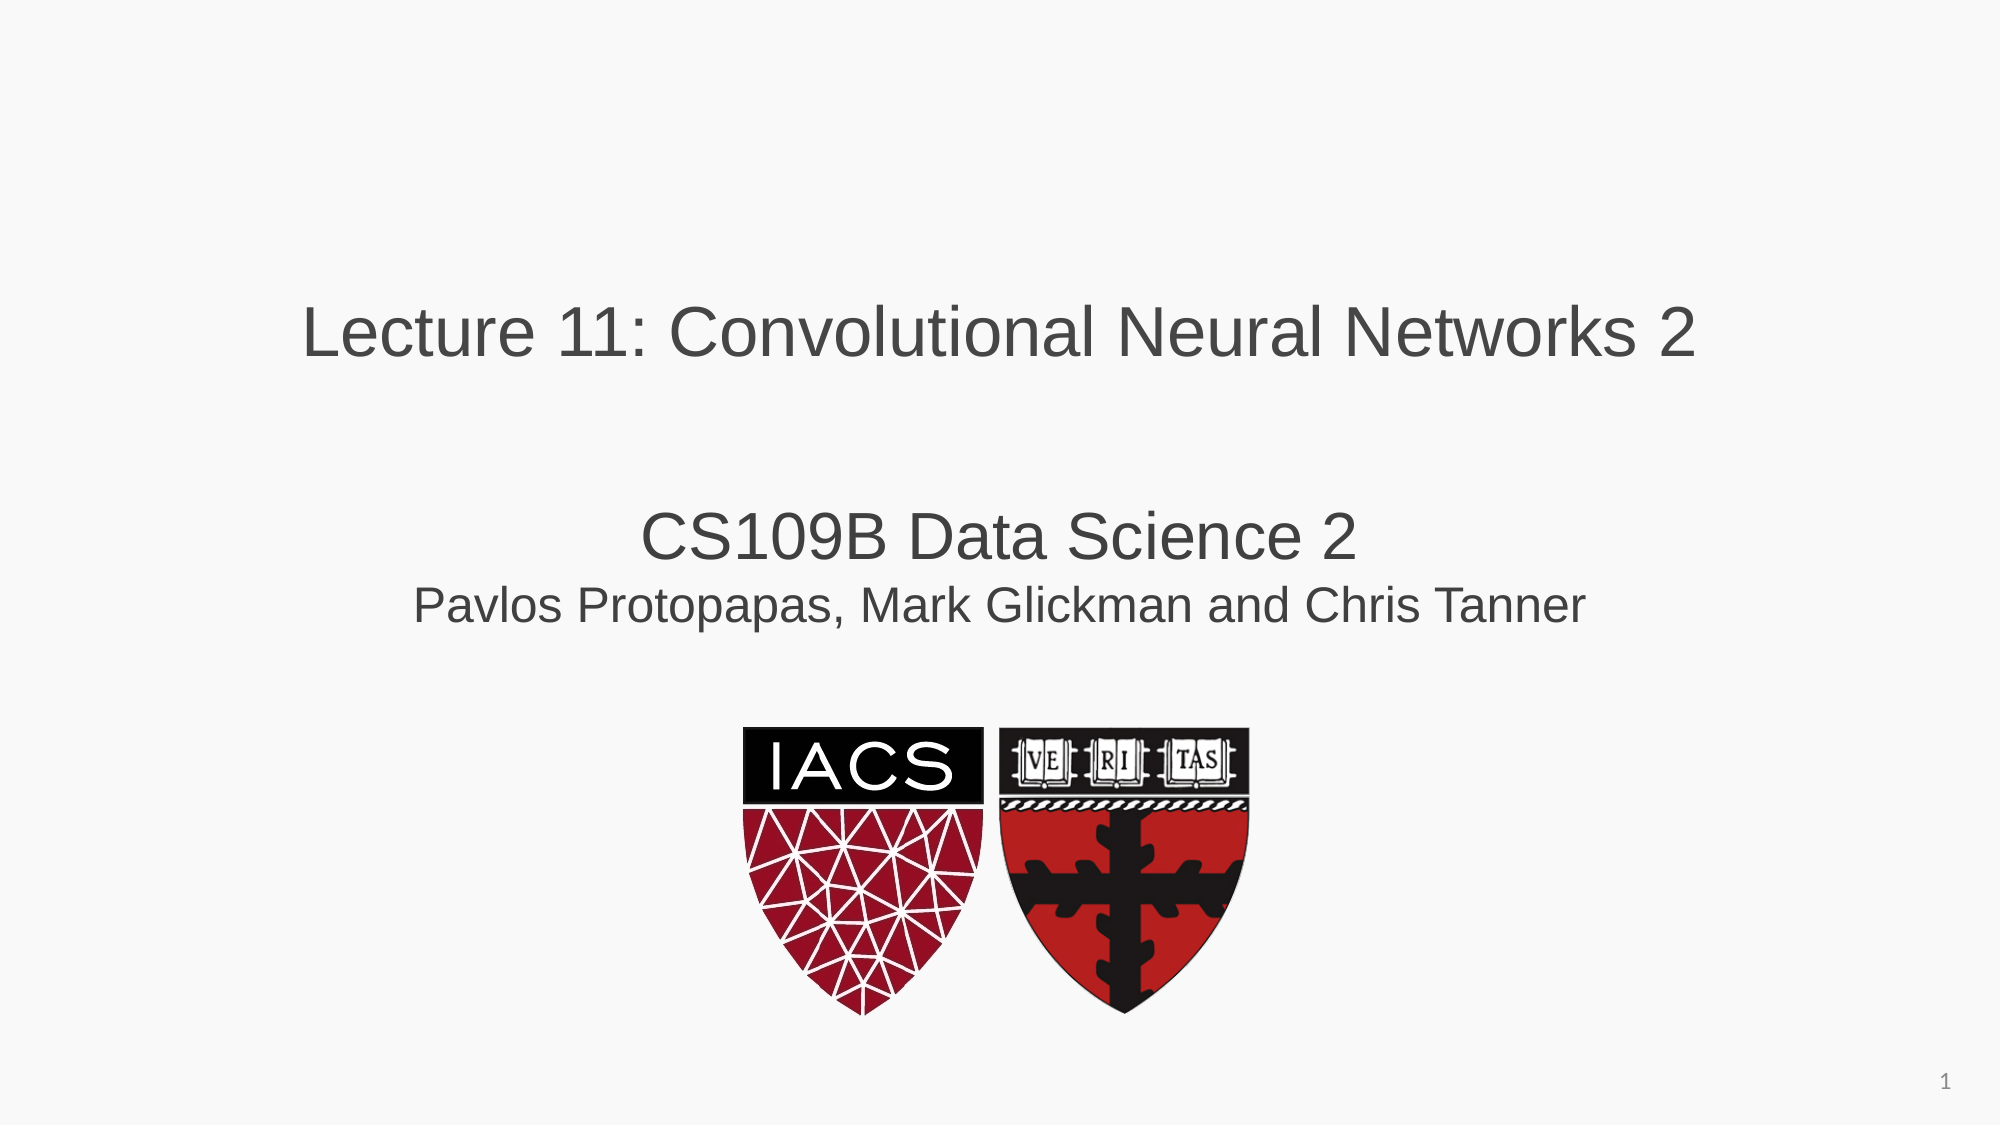

# Lecture 11: Convolutional Neural Networks 2
1